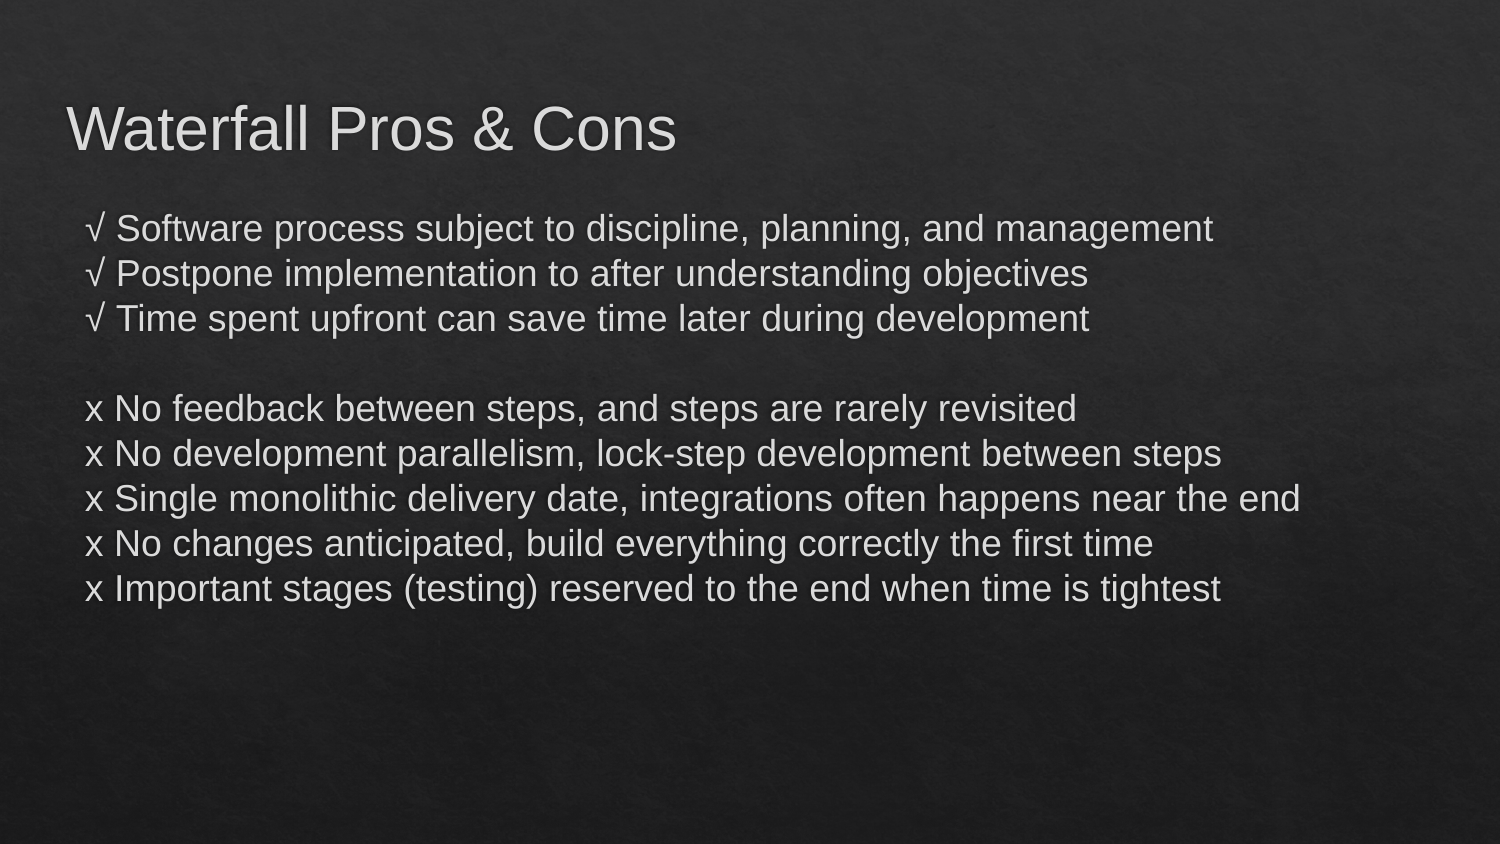

# Waterfall Pros & Cons
√ Software process subject to discipline, planning, and management
√ Postpone implementation to after understanding objectives
√ Time spent upfront can save time later during development

x No feedback between steps, and steps are rarely revisited
x No development parallelism, lock-step development between steps
x Single monolithic delivery date, integrations often happens near the end
x No changes anticipated, build everything correctly the first time
x Important stages (testing) reserved to the end when time is tightest